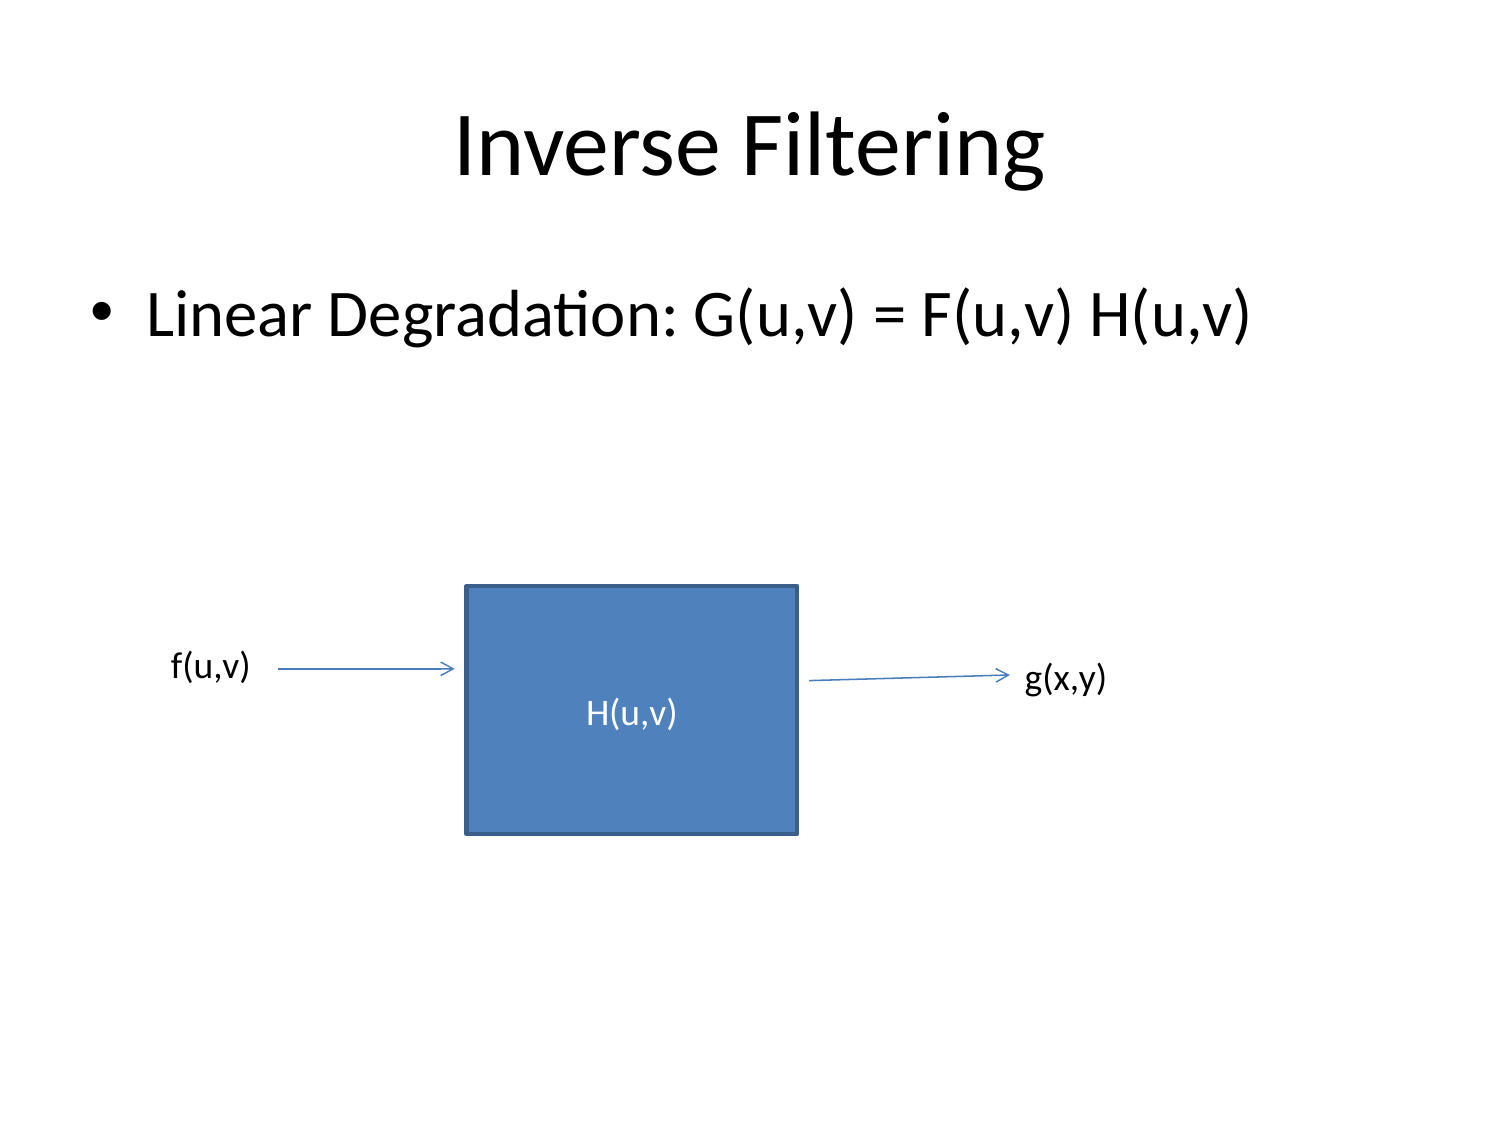

# Inverse Filtering
Linear Degradation: G(u,v) = F(u,v) H(u,v)
H(u,v)
 f(u,v)
g(x,y)